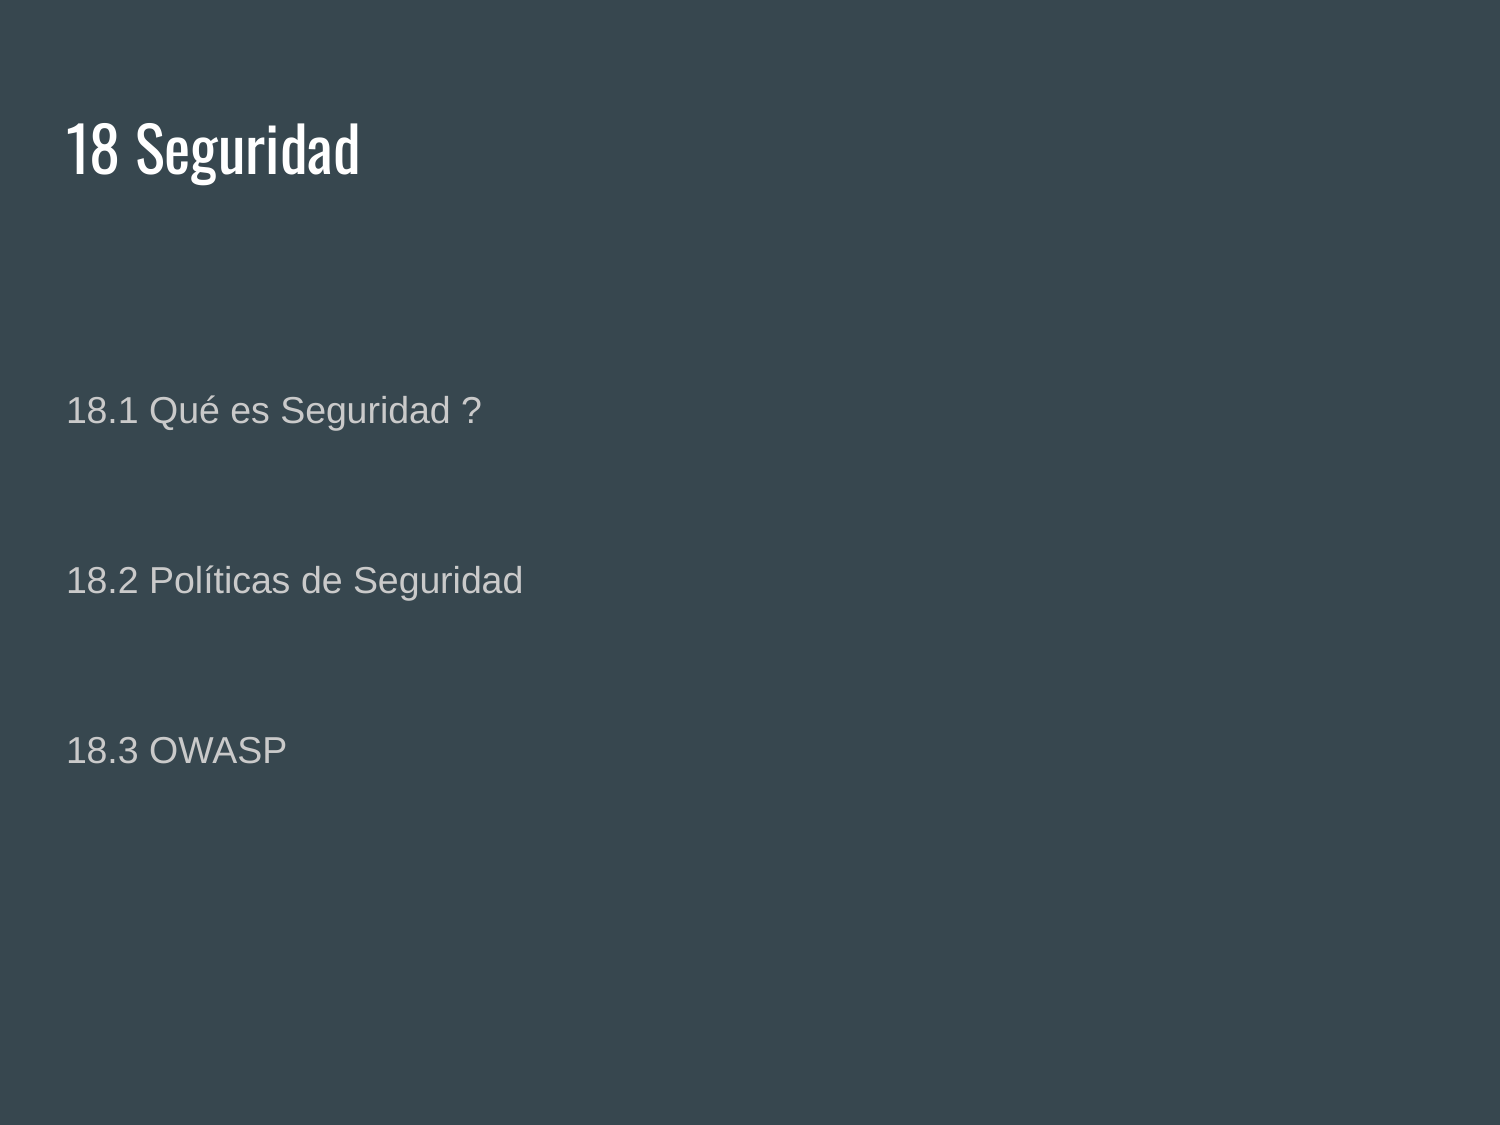

# 18 Seguridad

18.1 Qué es Seguridad ?

18.2 Políticas de Seguridad

18.3 OWASP